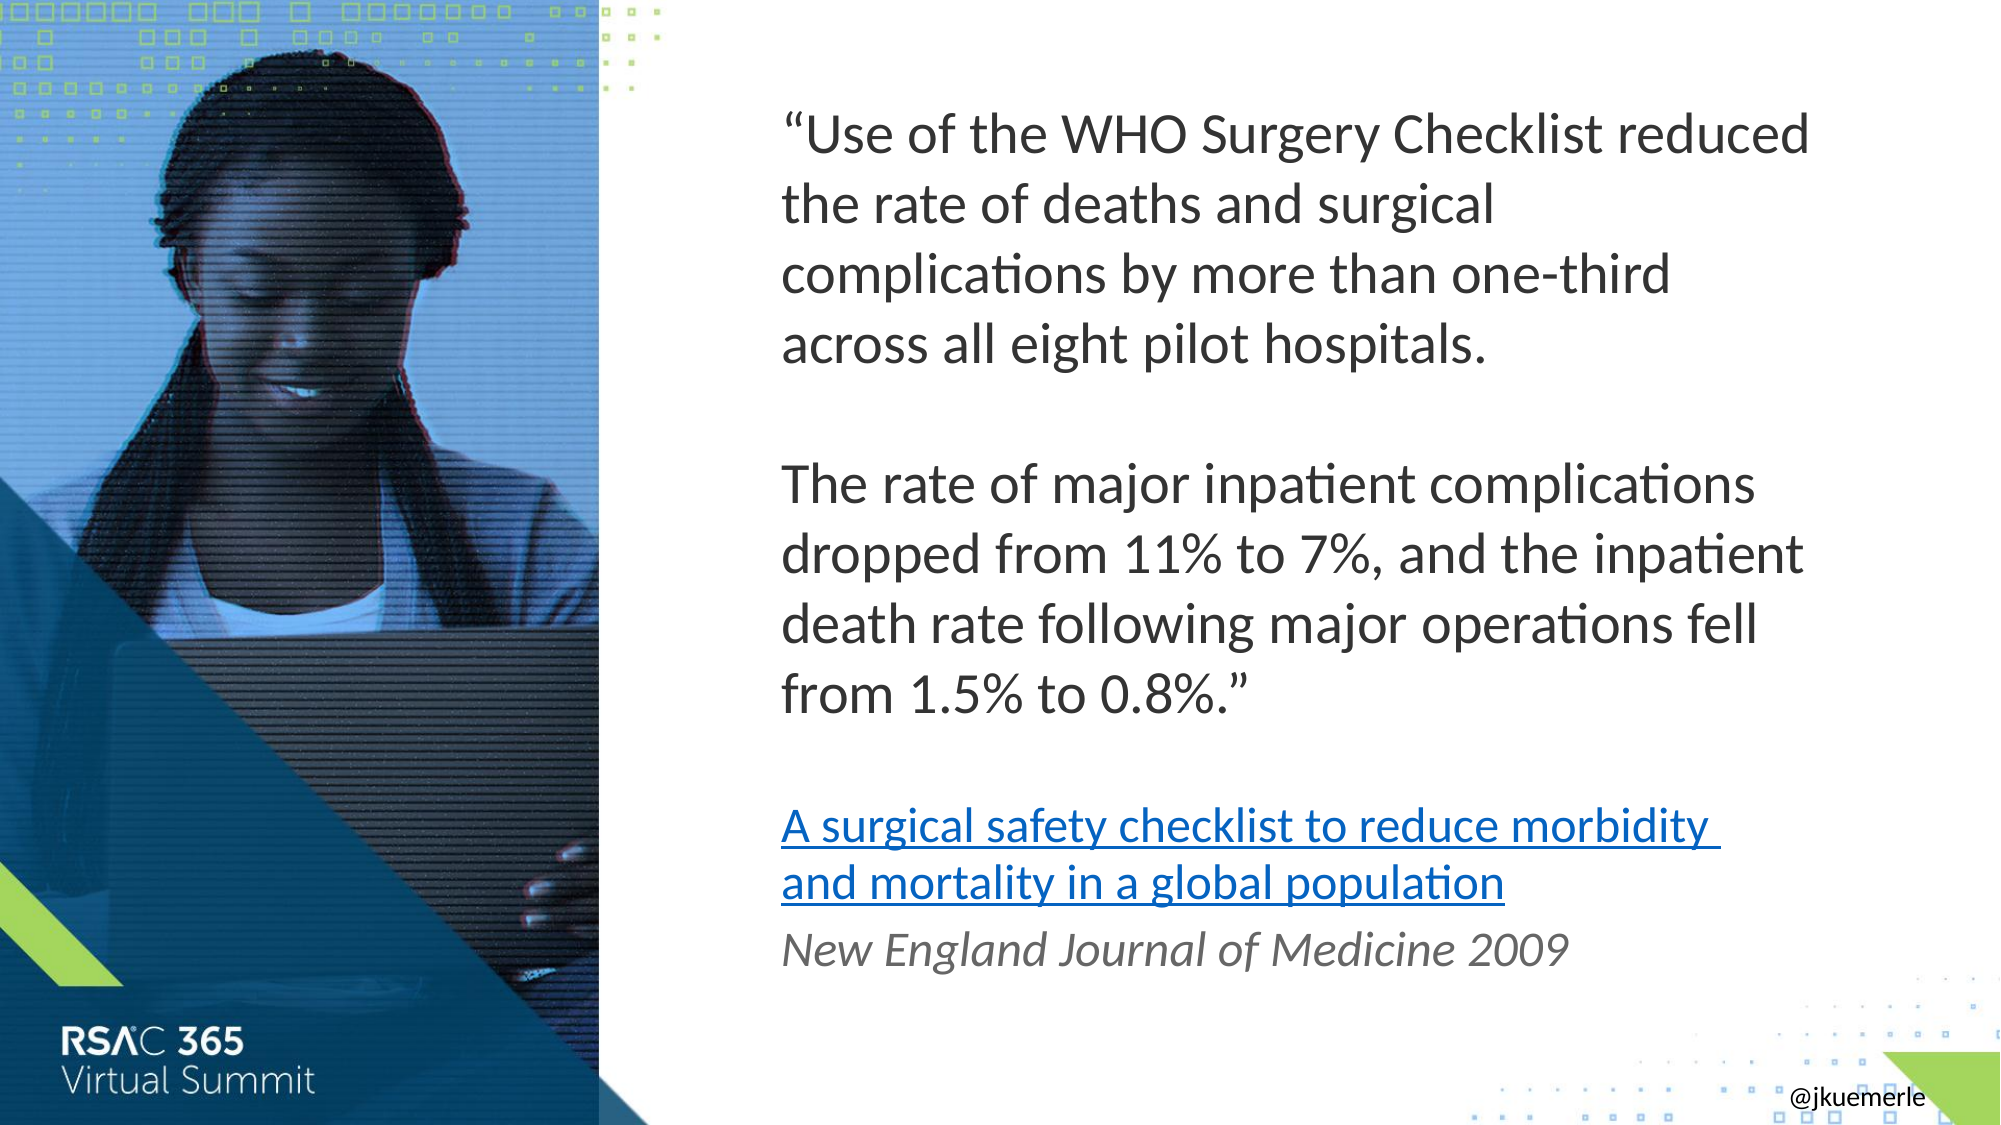

“Use of the WHO Surgery Checklist reduced the rate of deaths and surgical complications by more than one-third across all eight pilot hospitals.

The rate of major inpatient complications dropped from 11% to 7%, and the inpatient death rate following major operations fell from 1.5% to 0.8%.”

A surgical safety checklist to reduce morbidity and mortality in a global population
New England Journal of Medicine 2009

@jkuemerle